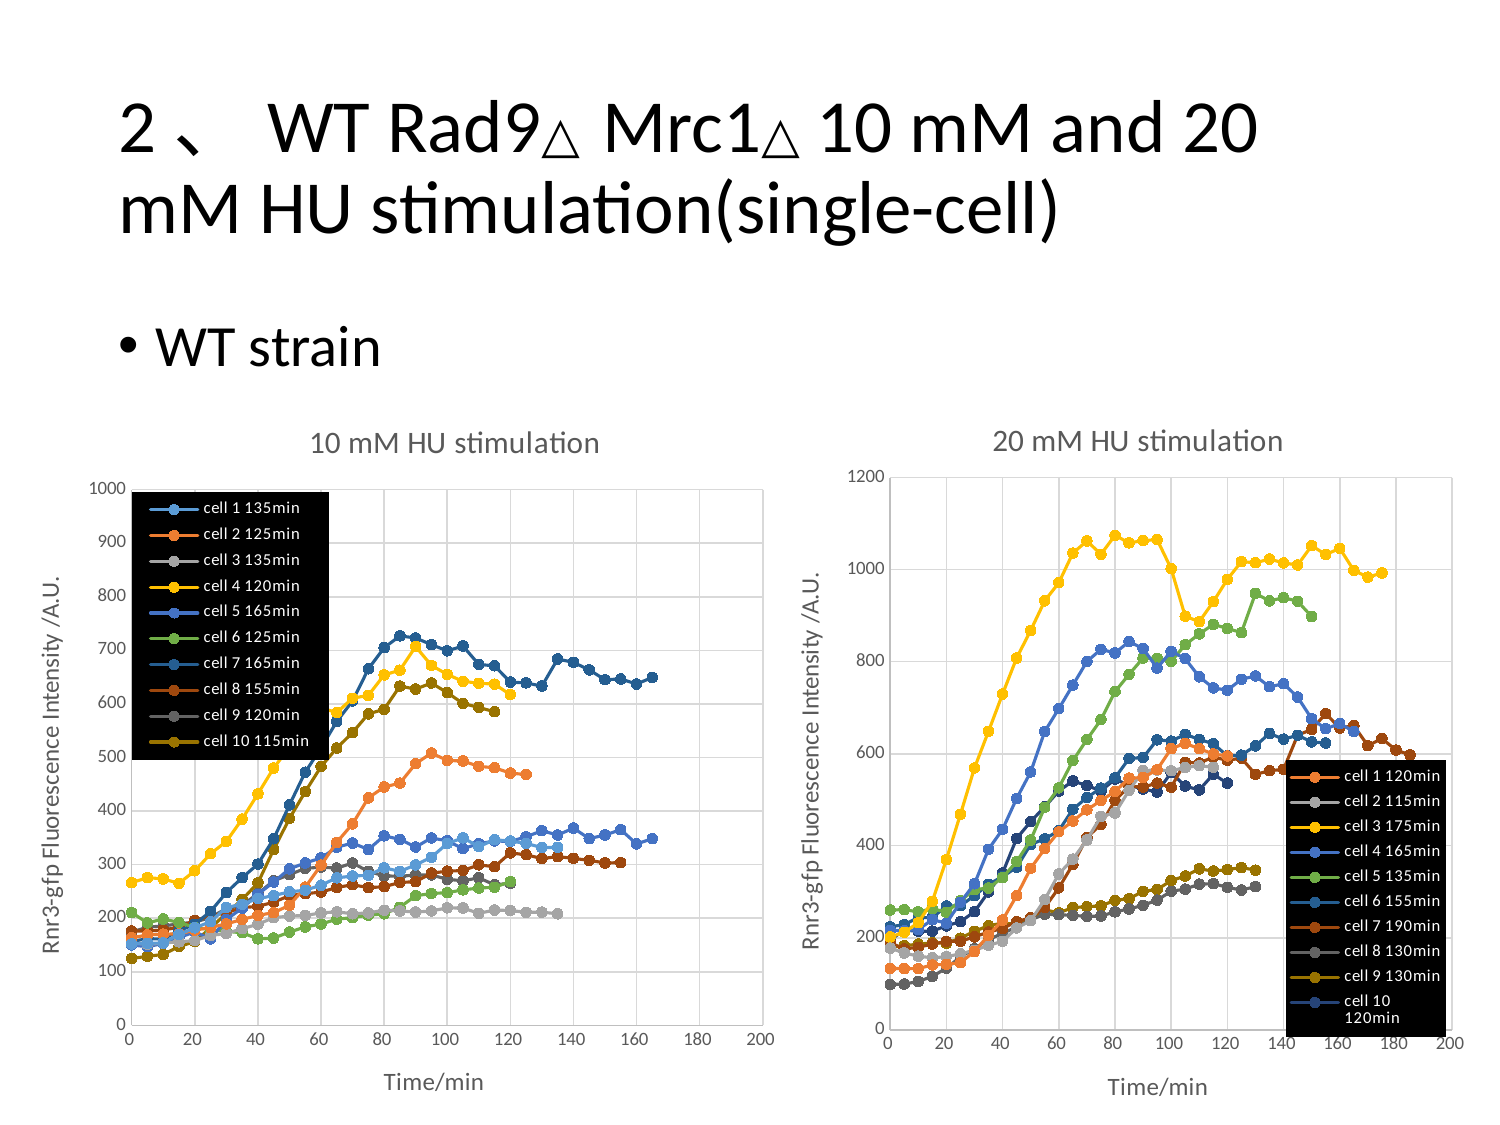

# 2、WT Rad9△  Mrc1△ 10 mM and 20 mM HU stimulation(single-cell)
WT strain

### Chart: 20 mM HU stimulation

| Category |  |  |  |  |  |  |  |  |  |  |
|---|---|---|---|---|---|---|---|---|---|---|

### Chart: 10 mM HU stimulation

| Category |  |  |  |  |  |  |  |  |  |  |
|---|---|---|---|---|---|---|---|---|---|---|